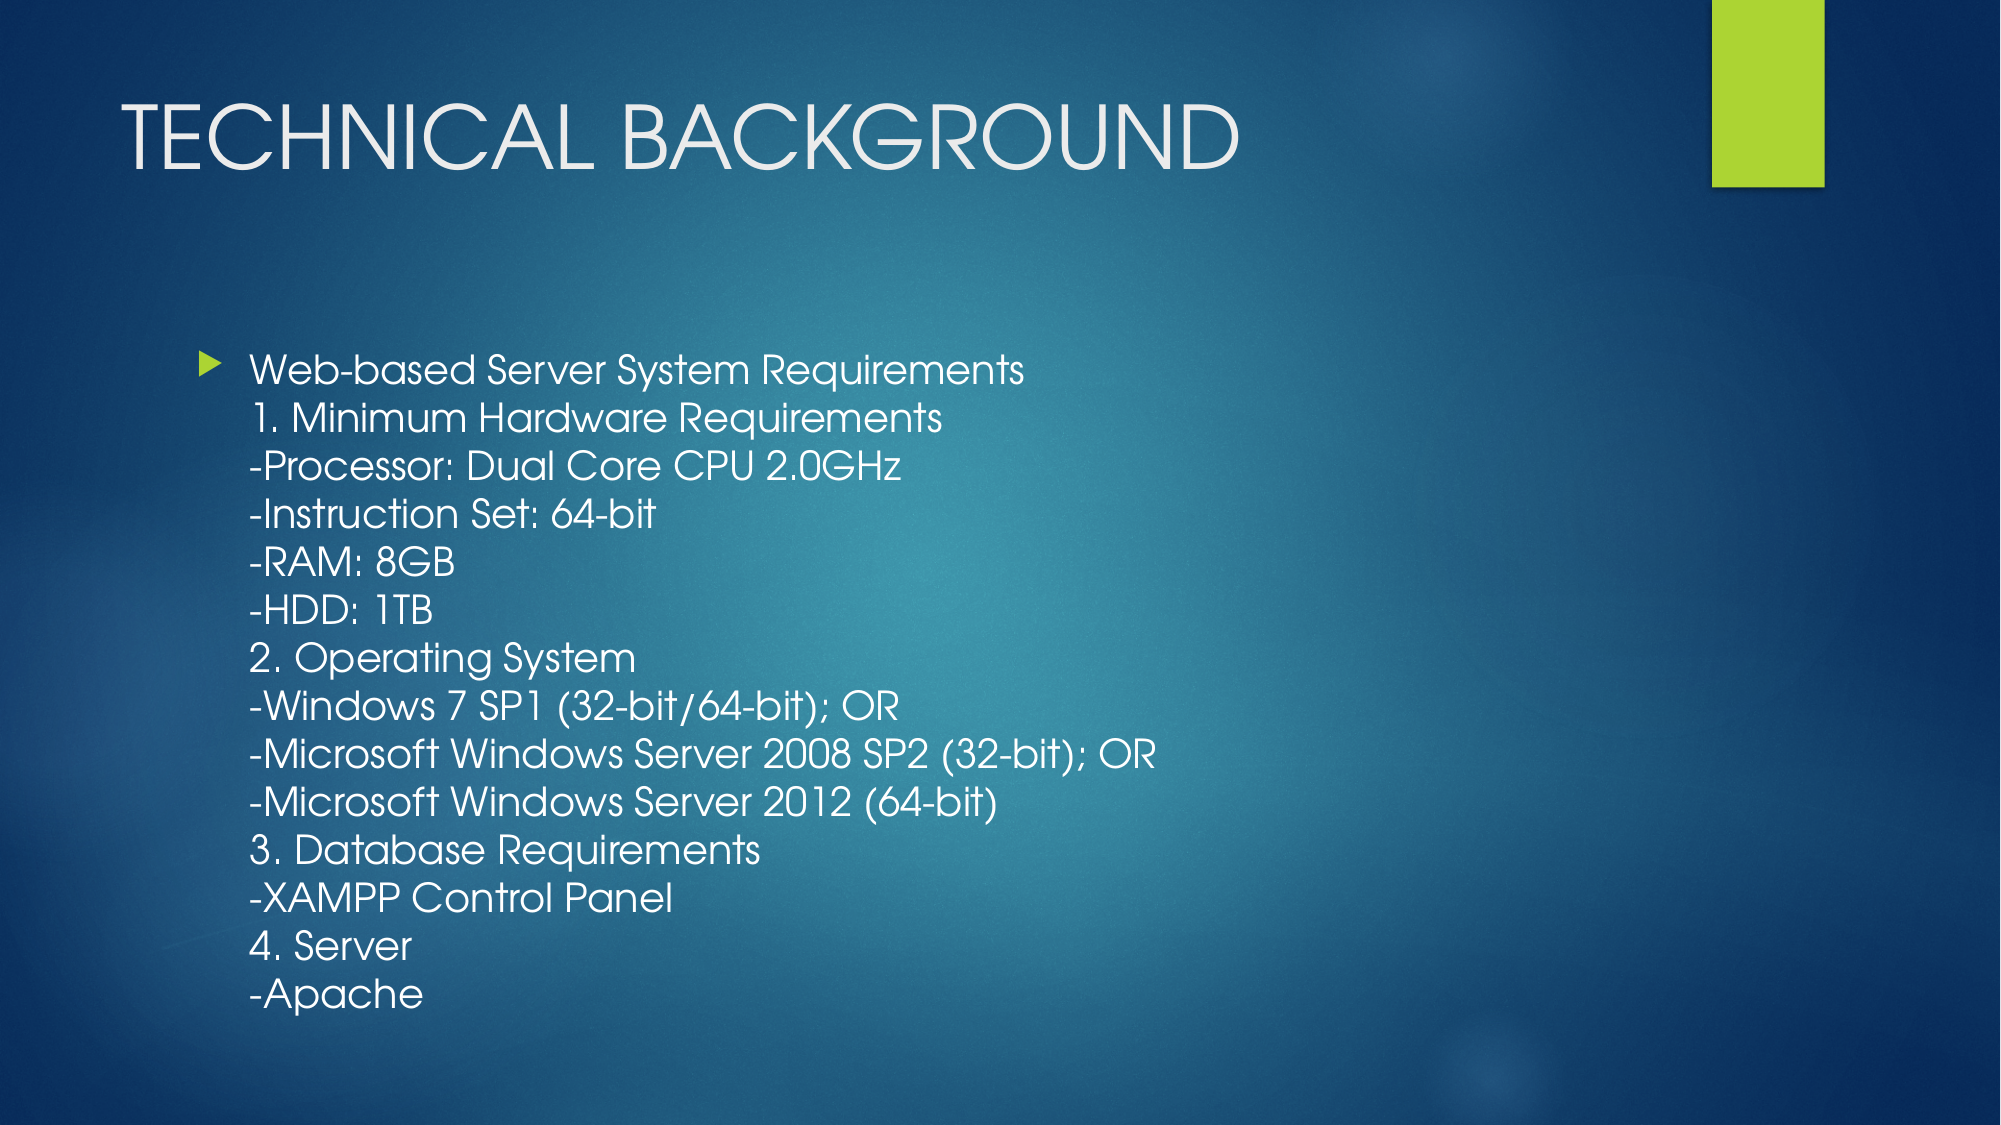

# TECHNICAL BACKGROUND
Web-based Server System Requirements 
1. Minimum Hardware Requirements 
-Processor: Dual Core CPU 2.0GHz 
-Instruction Set: 64-bit 
-RAM: 8GB 
-HDD: 1TB 
2. Operating System 
-Windows 7 SP1 (32-bit/64-bit); OR 
-Microsoft Windows Server 2008 SP2 (32-bit); OR 
-Microsoft Windows Server 2012 (64-bit) 
3. Database Requirements 
-XAMPP Control Panel 
4. Server 
-Apache